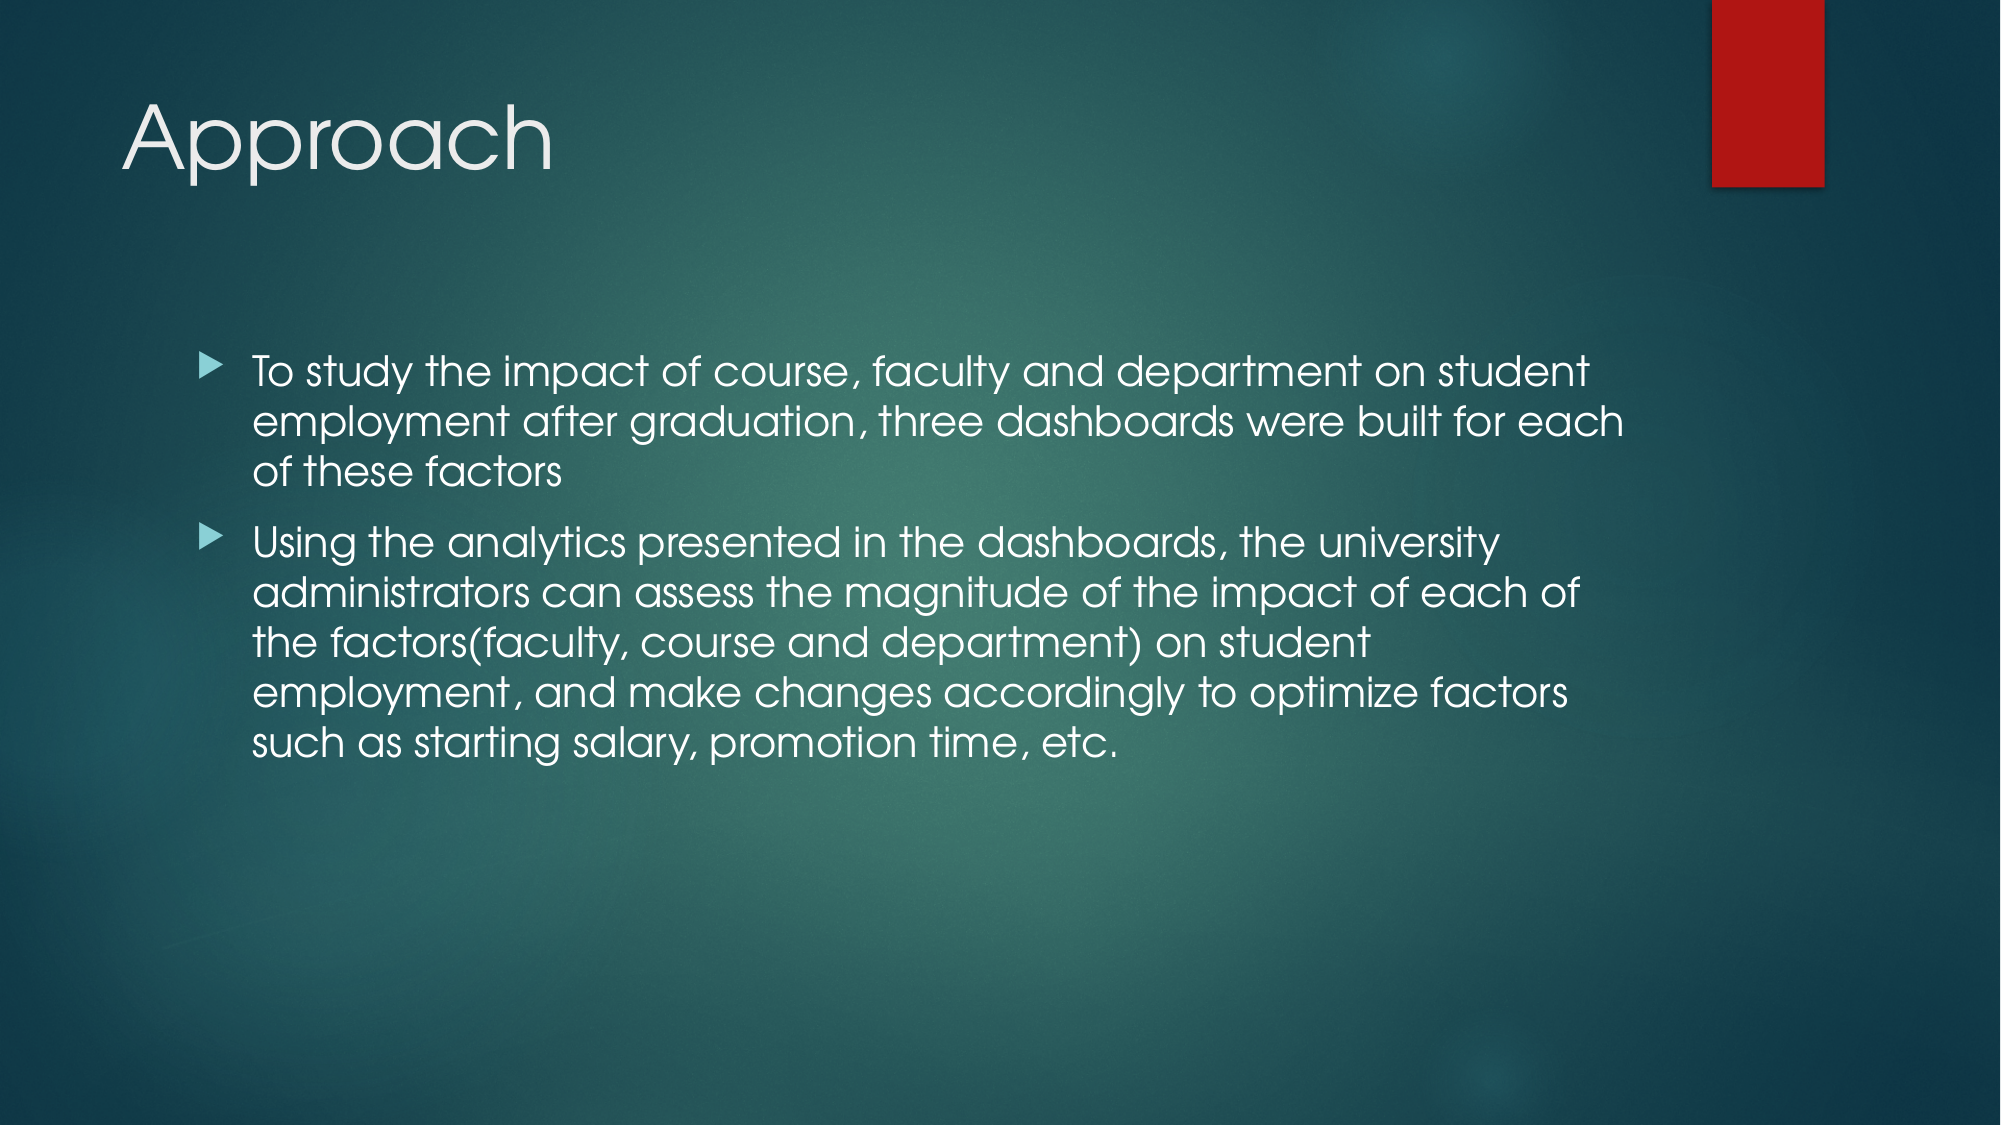

# Approach
To study the impact of course, faculty and department on student employment after graduation, three dashboards were built for each of these factors
Using the analytics presented in the dashboards, the university administrators can assess the magnitude of the impact of each of the factors(faculty, course and department) on student employment, and make changes accordingly to optimize factors such as starting salary, promotion time, etc.